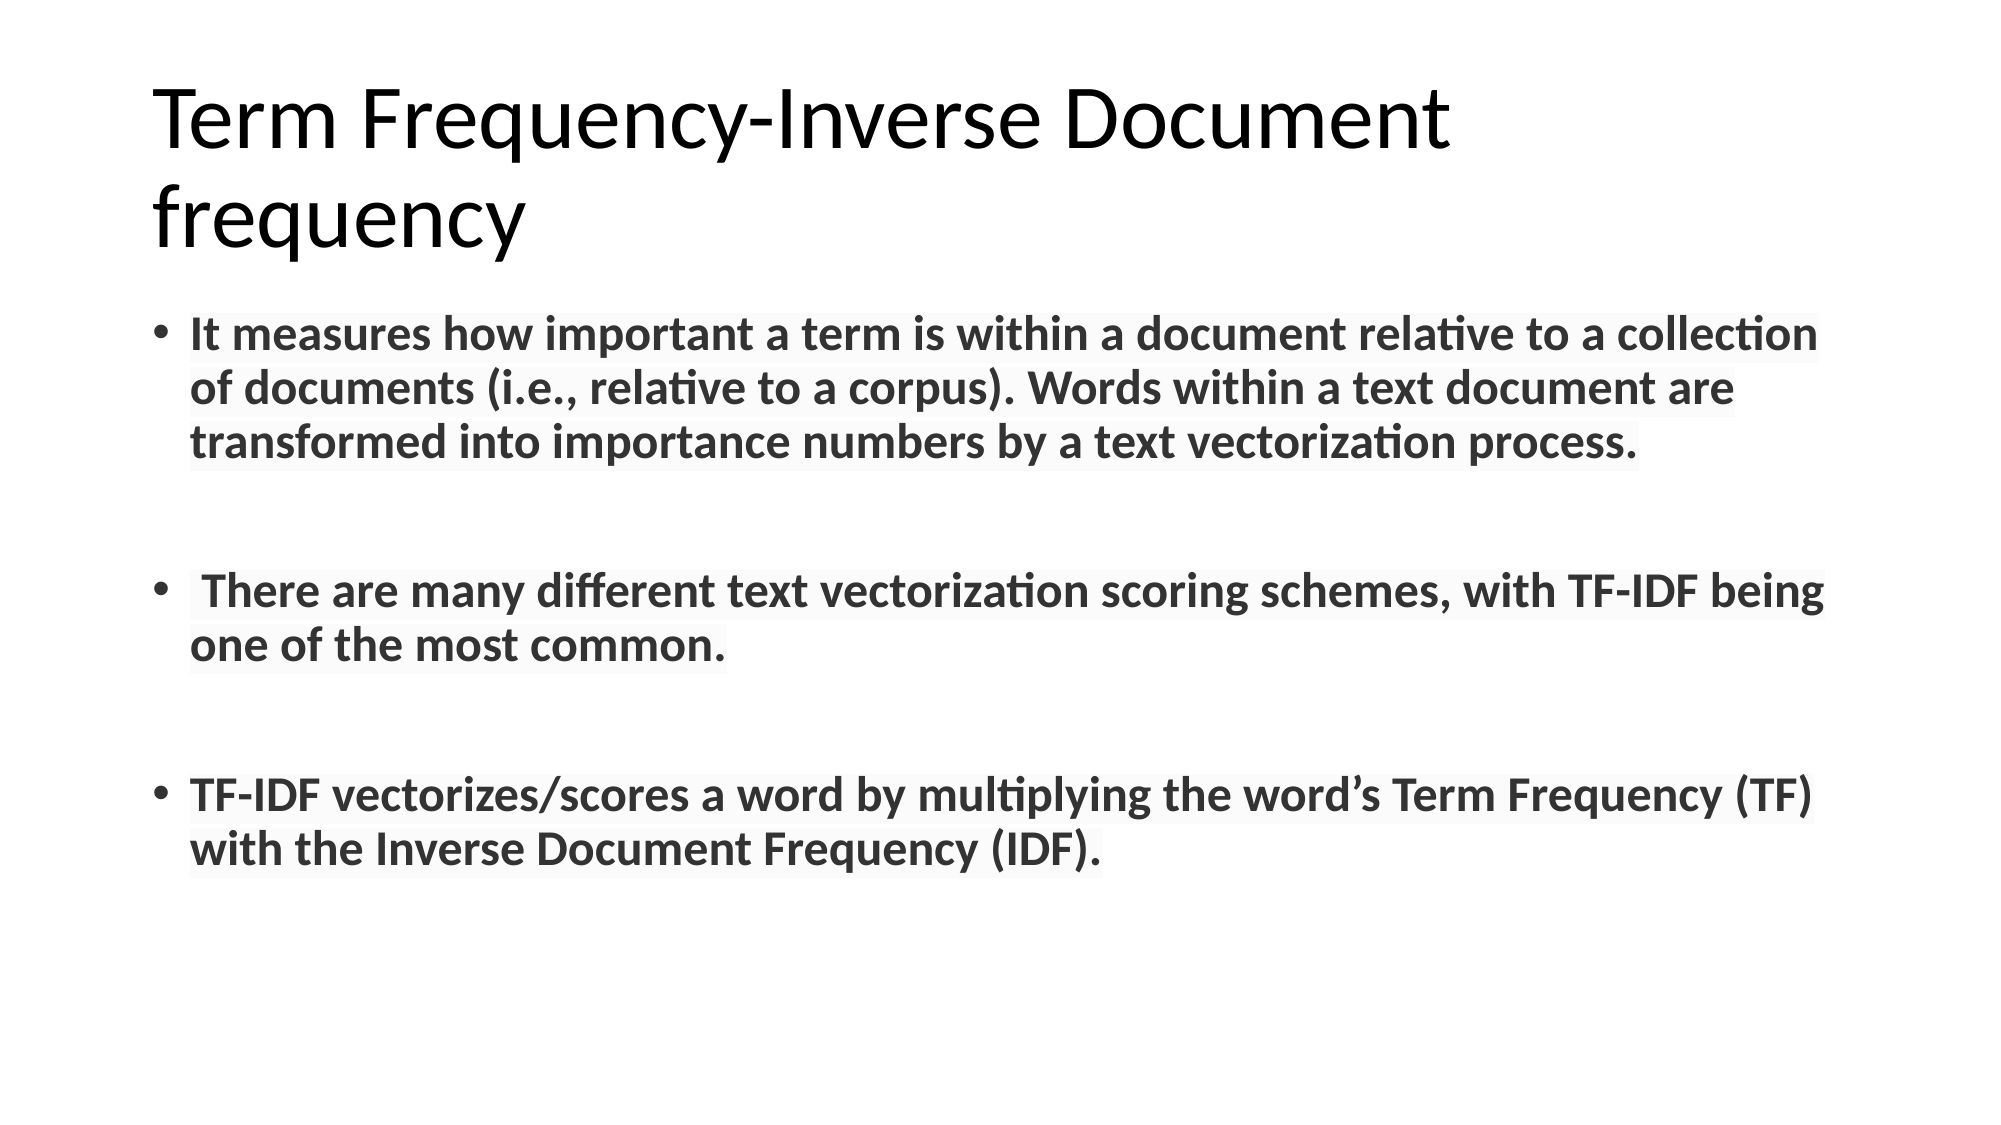

# Term Frequency-Inverse Document frequency
It measures how important a term is within a document relative to a collection of documents (i.e., relative to a corpus). Words within a text document are transformed into importance numbers by a text vectorization process.

 There are many different text vectorization scoring schemes, with TF-IDF being one of the most common.

TF-IDF vectorizes/scores a word by multiplying the word’s Term Frequency (TF) with the Inverse Document Frequency (IDF).